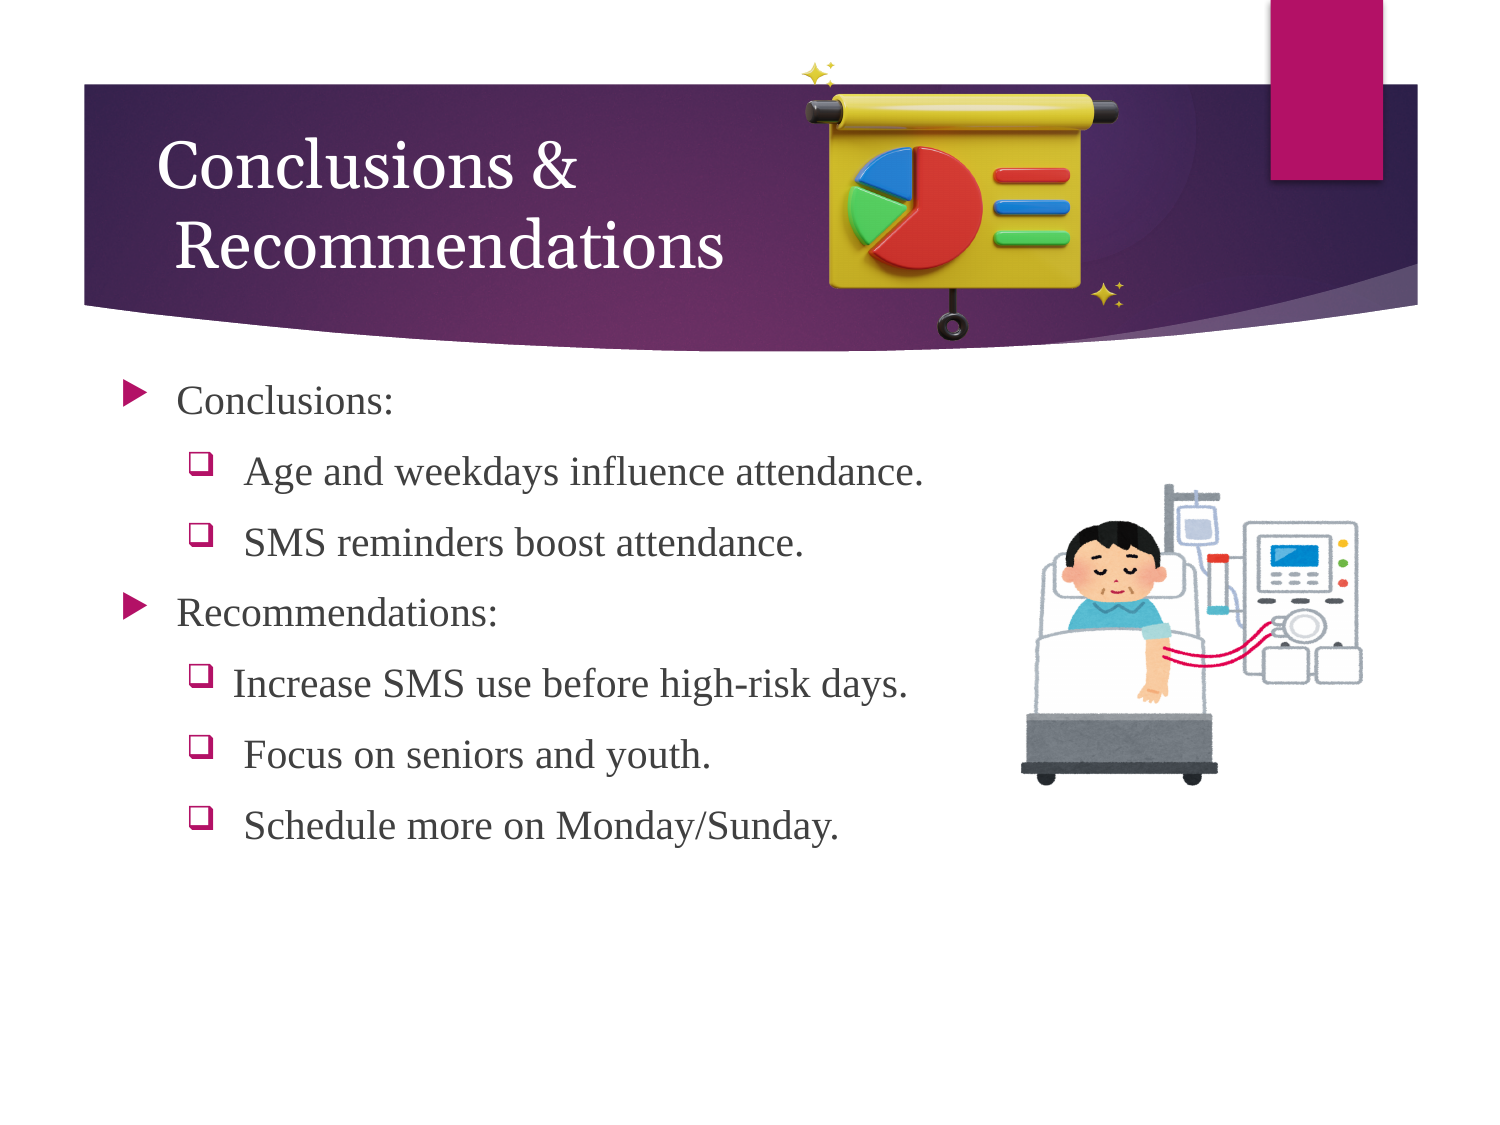

# Conclusions & Recommendations
Conclusions:
 Age and weekdays influence attendance.
 SMS reminders boost attendance.
Recommendations:
Increase SMS use before high-risk days.
 Focus on seniors and youth.
 Schedule more on Monday/Sunday.